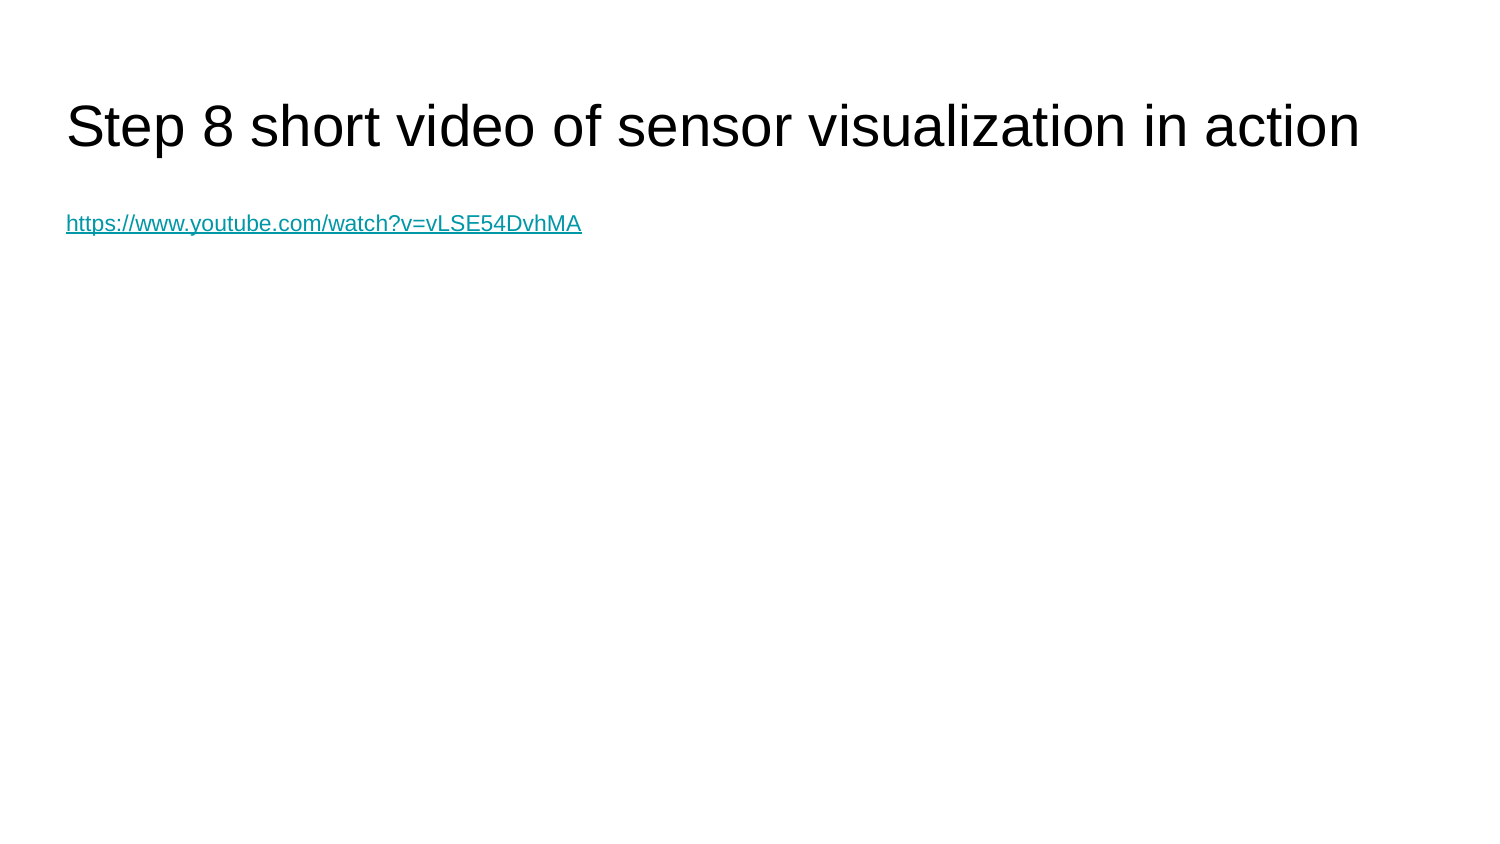

# Step 8 short video of sensor visualization in action
https://www.youtube.com/watch?v=vLSE54DvhMA